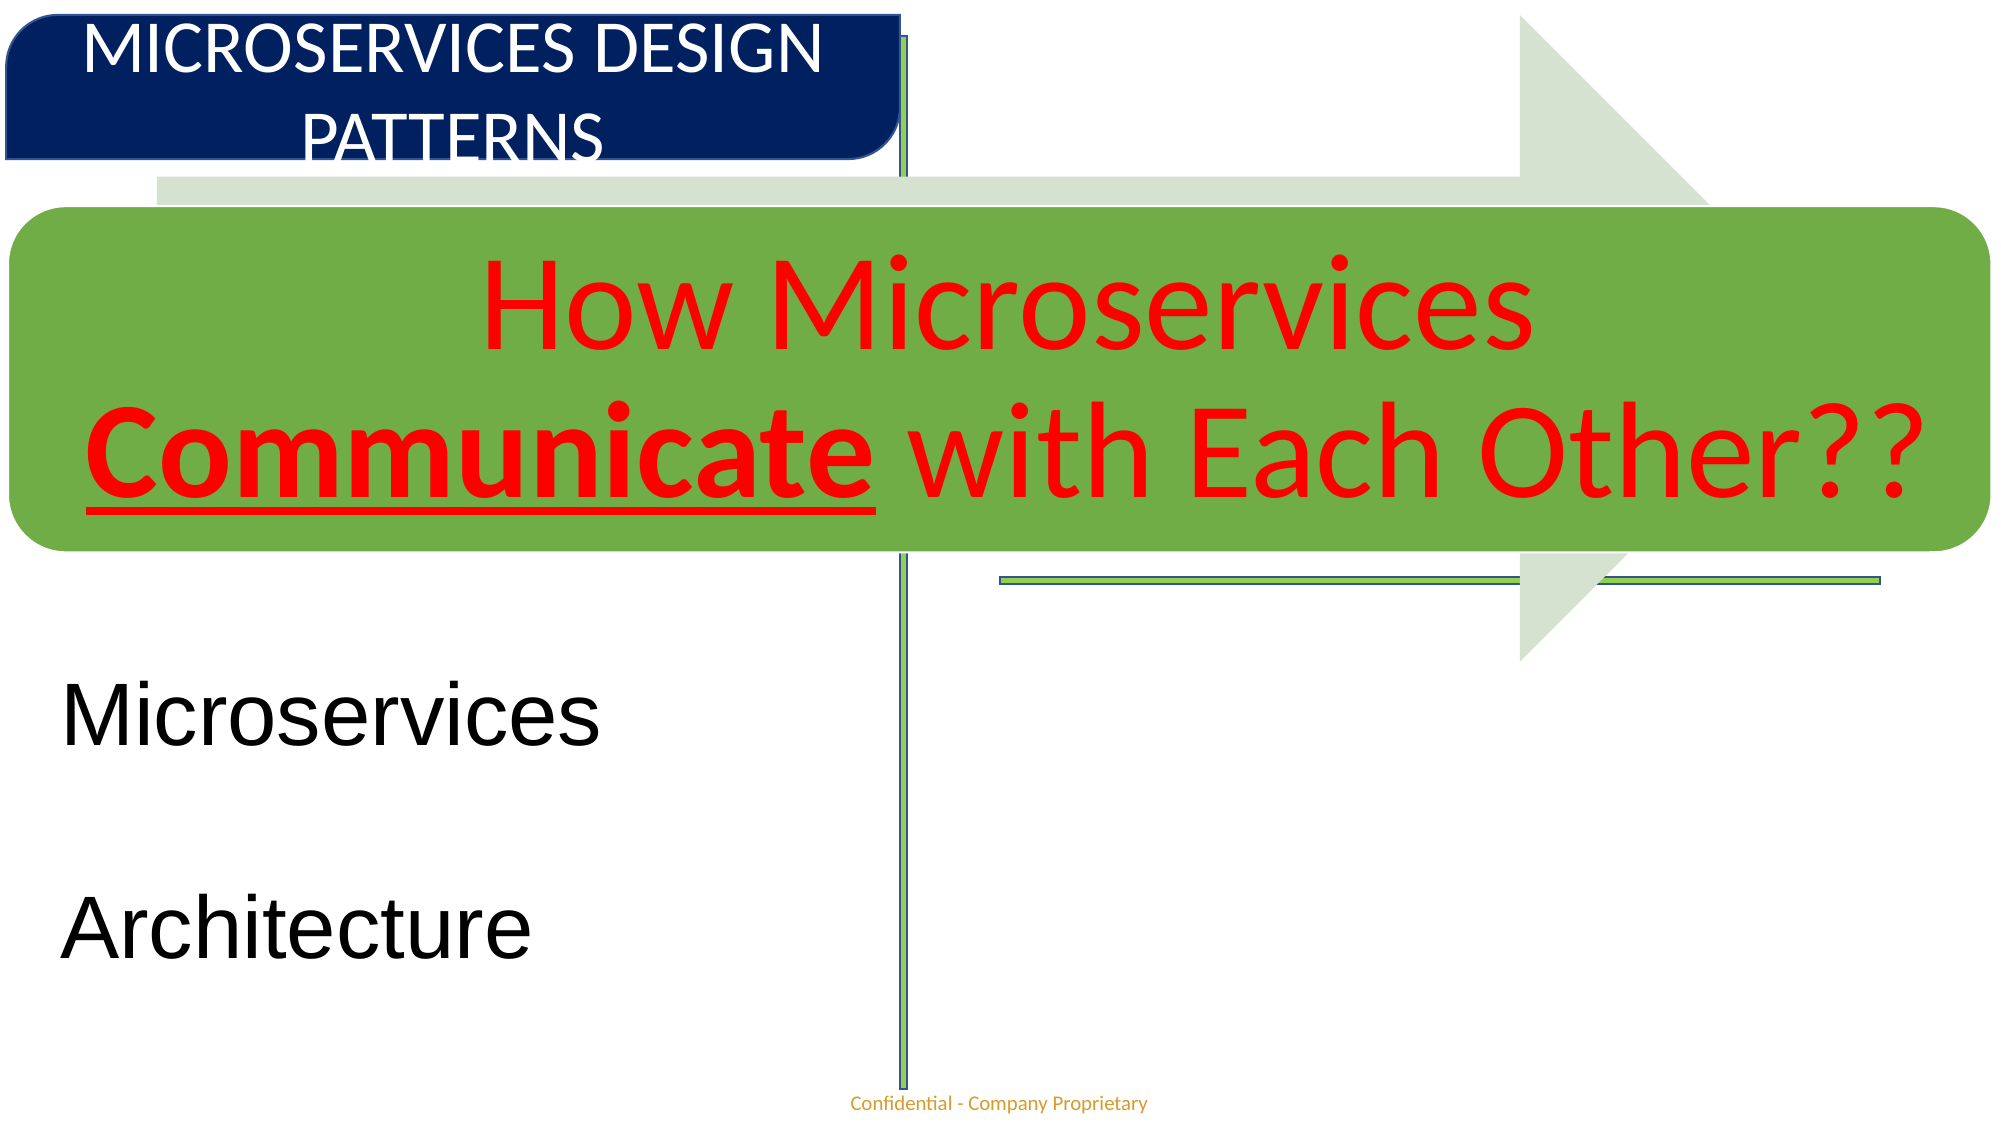

MICROSERVICES DESIGN PATTERNS
How Microservices Communicate with Each Other??

# Microservices Architecture